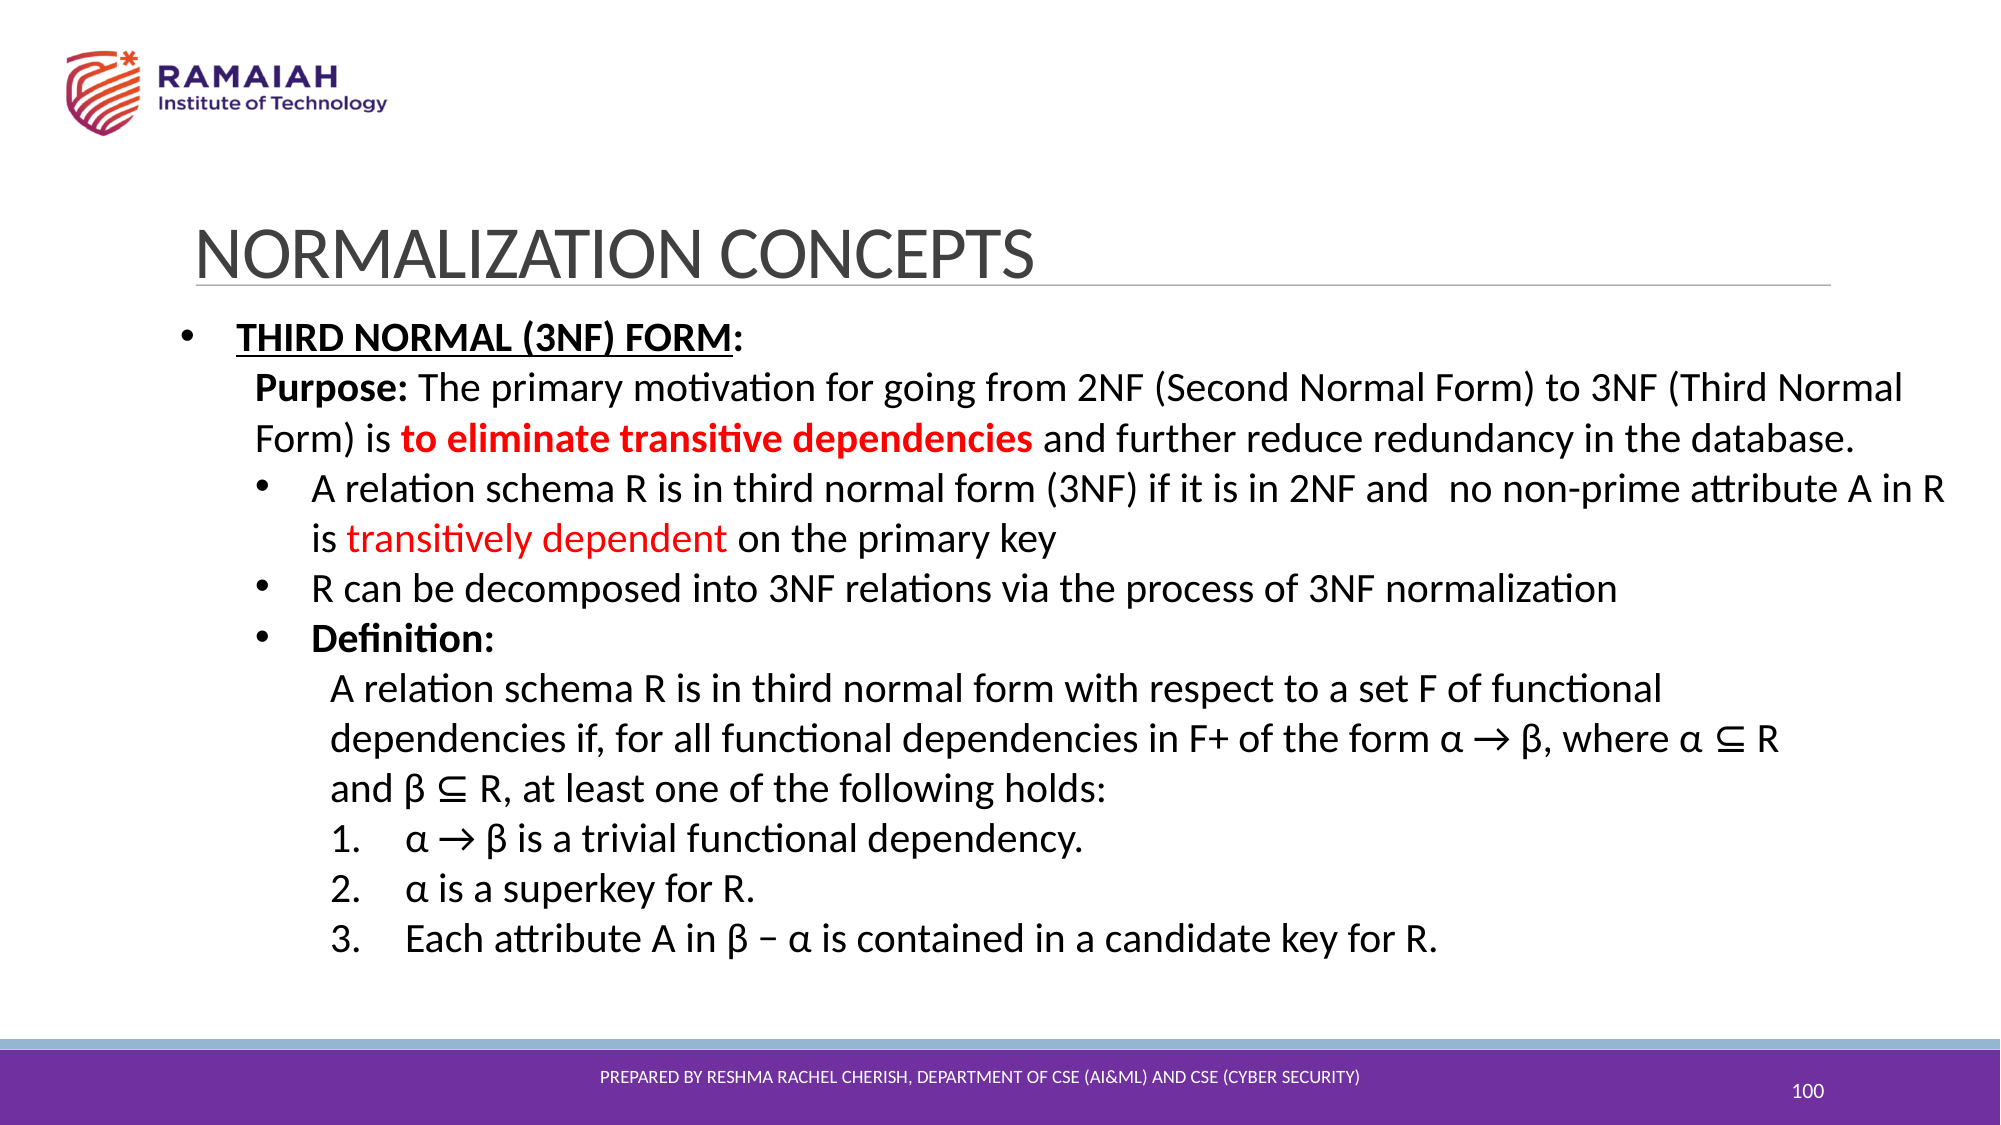

NORMALIZATION CONCEPTS
THIRD NORMAL (3NF) FORM:
Purpose: The primary motivation for going from 2NF (Second Normal Form) to 3NF (Third Normal Form) is to eliminate transitive dependencies and further reduce redundancy in the database.
A relation schema R is in third normal form (3NF) if it is in 2NF and  no non-prime attribute A in R is transitively dependent on the primary key
R can be decomposed into 3NF relations via the process of 3NF normalization
Definition:
A relation schema R is in third normal form with respect to a set F of functional
dependencies if, for all functional dependencies in F+ of the form α → β, where α ⊆ R
and β ⊆ R, at least one of the following holds:
α → β is a trivial functional dependency.
α is a superkey for R.
Each attribute A in β − α is contained in a candidate key for R.
100
Prepared By reshma Rachel cherish, Department of CSE (ai&ml) and CSE (Cyber security)